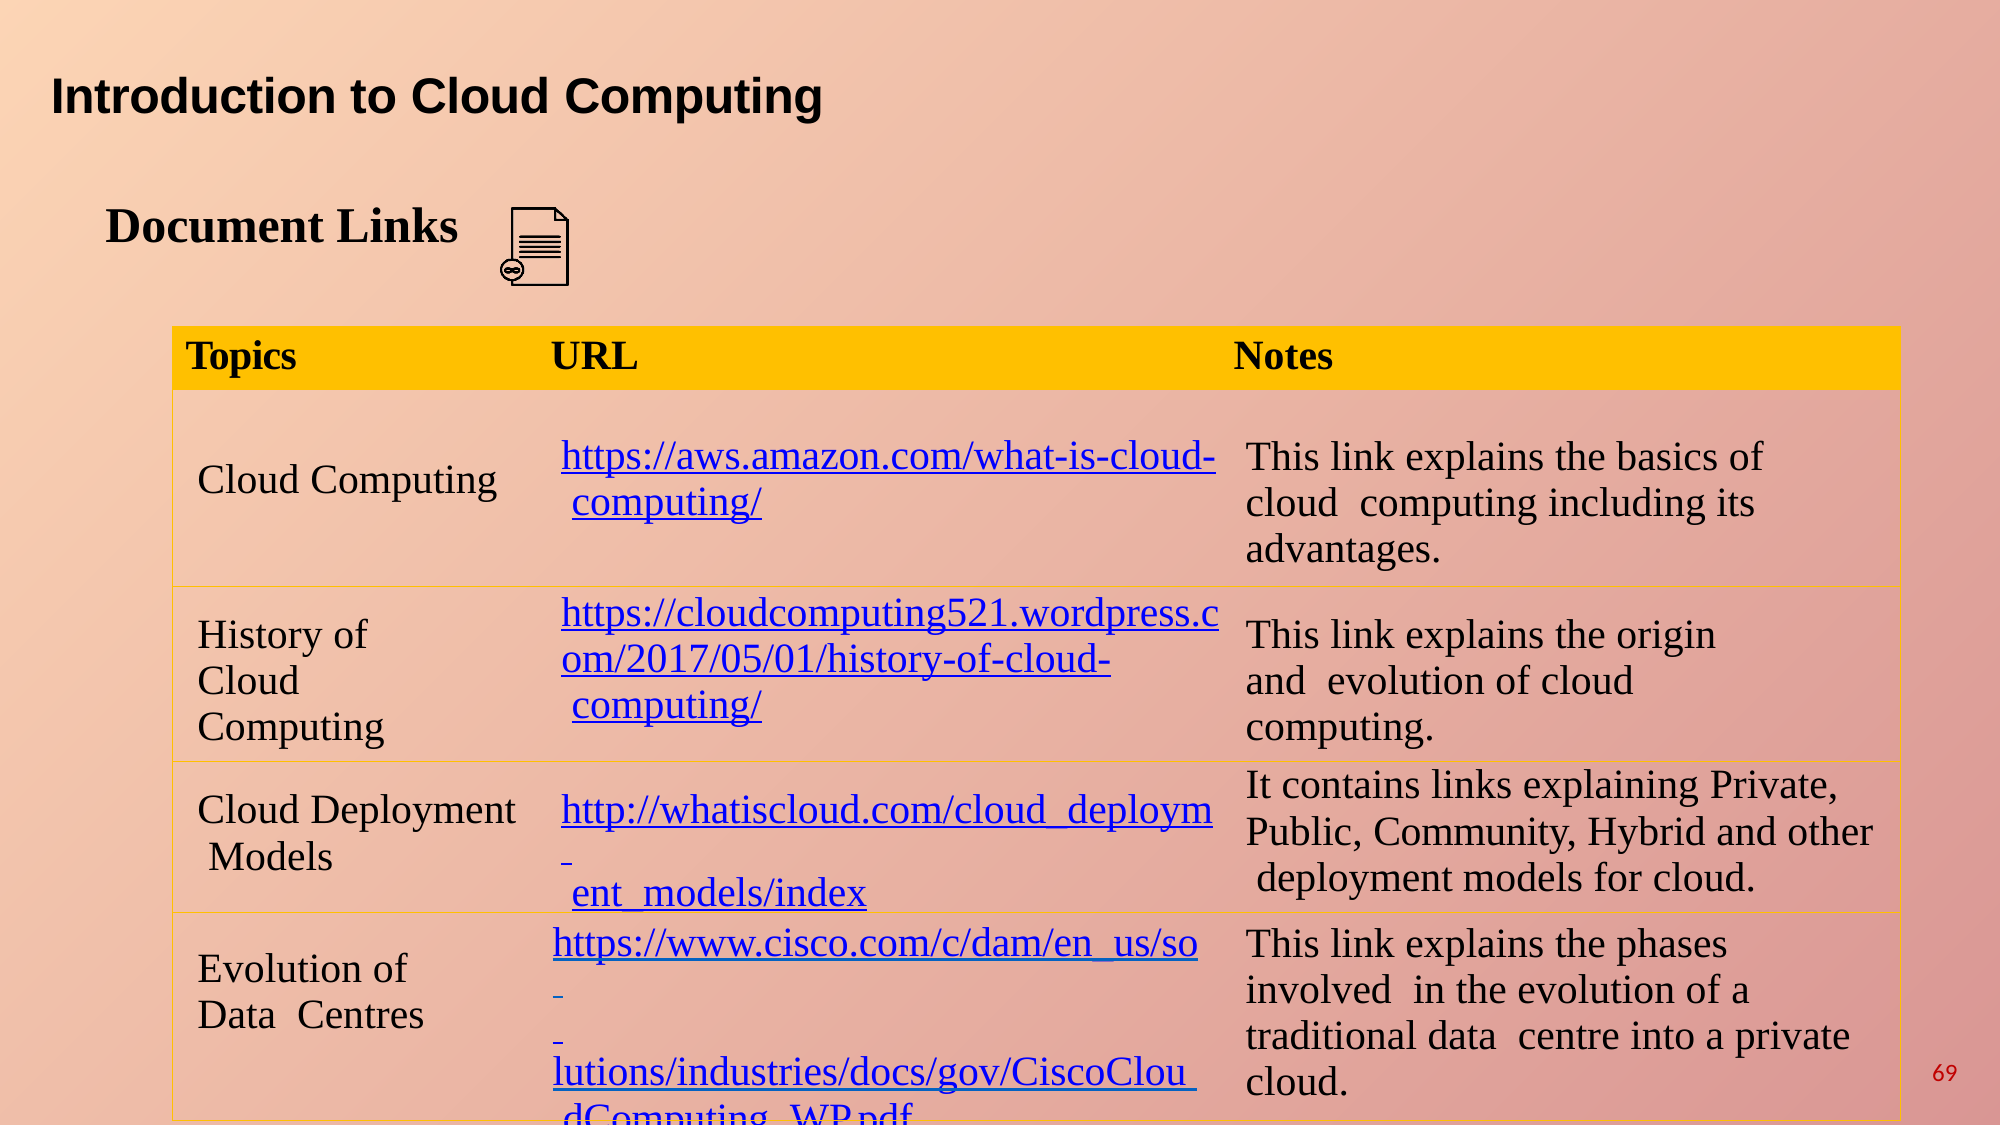

# Introduction to Cloud Computing
Document Links

| Topics | URL | Notes |
| --- | --- | --- |
| Cloud Computing | https://aws.amazon.com/what-is-cloud- computing/ | This link explains the basics of cloud computing including its advantages. |
| History of Cloud Computing | https://cloudcomputing521.wordpress.c om/2017/05/01/history-of-cloud- computing/ | This link explains the origin and evolution of cloud computing. |
| Cloud Deployment Models | http://whatiscloud.com/cloud\_deploym ent\_models/index | It contains links explaining Private, Public, Community, Hybrid and other deployment models for cloud. |
| Evolution of Data Centres | https://www.cisco.com/c/dam/en\_us/so lutions/industries/docs/gov/CiscoClou dComputing\_WP.pdf | This link explains the phases involved in the evolution of a traditional data centre into a private cloud. |
69